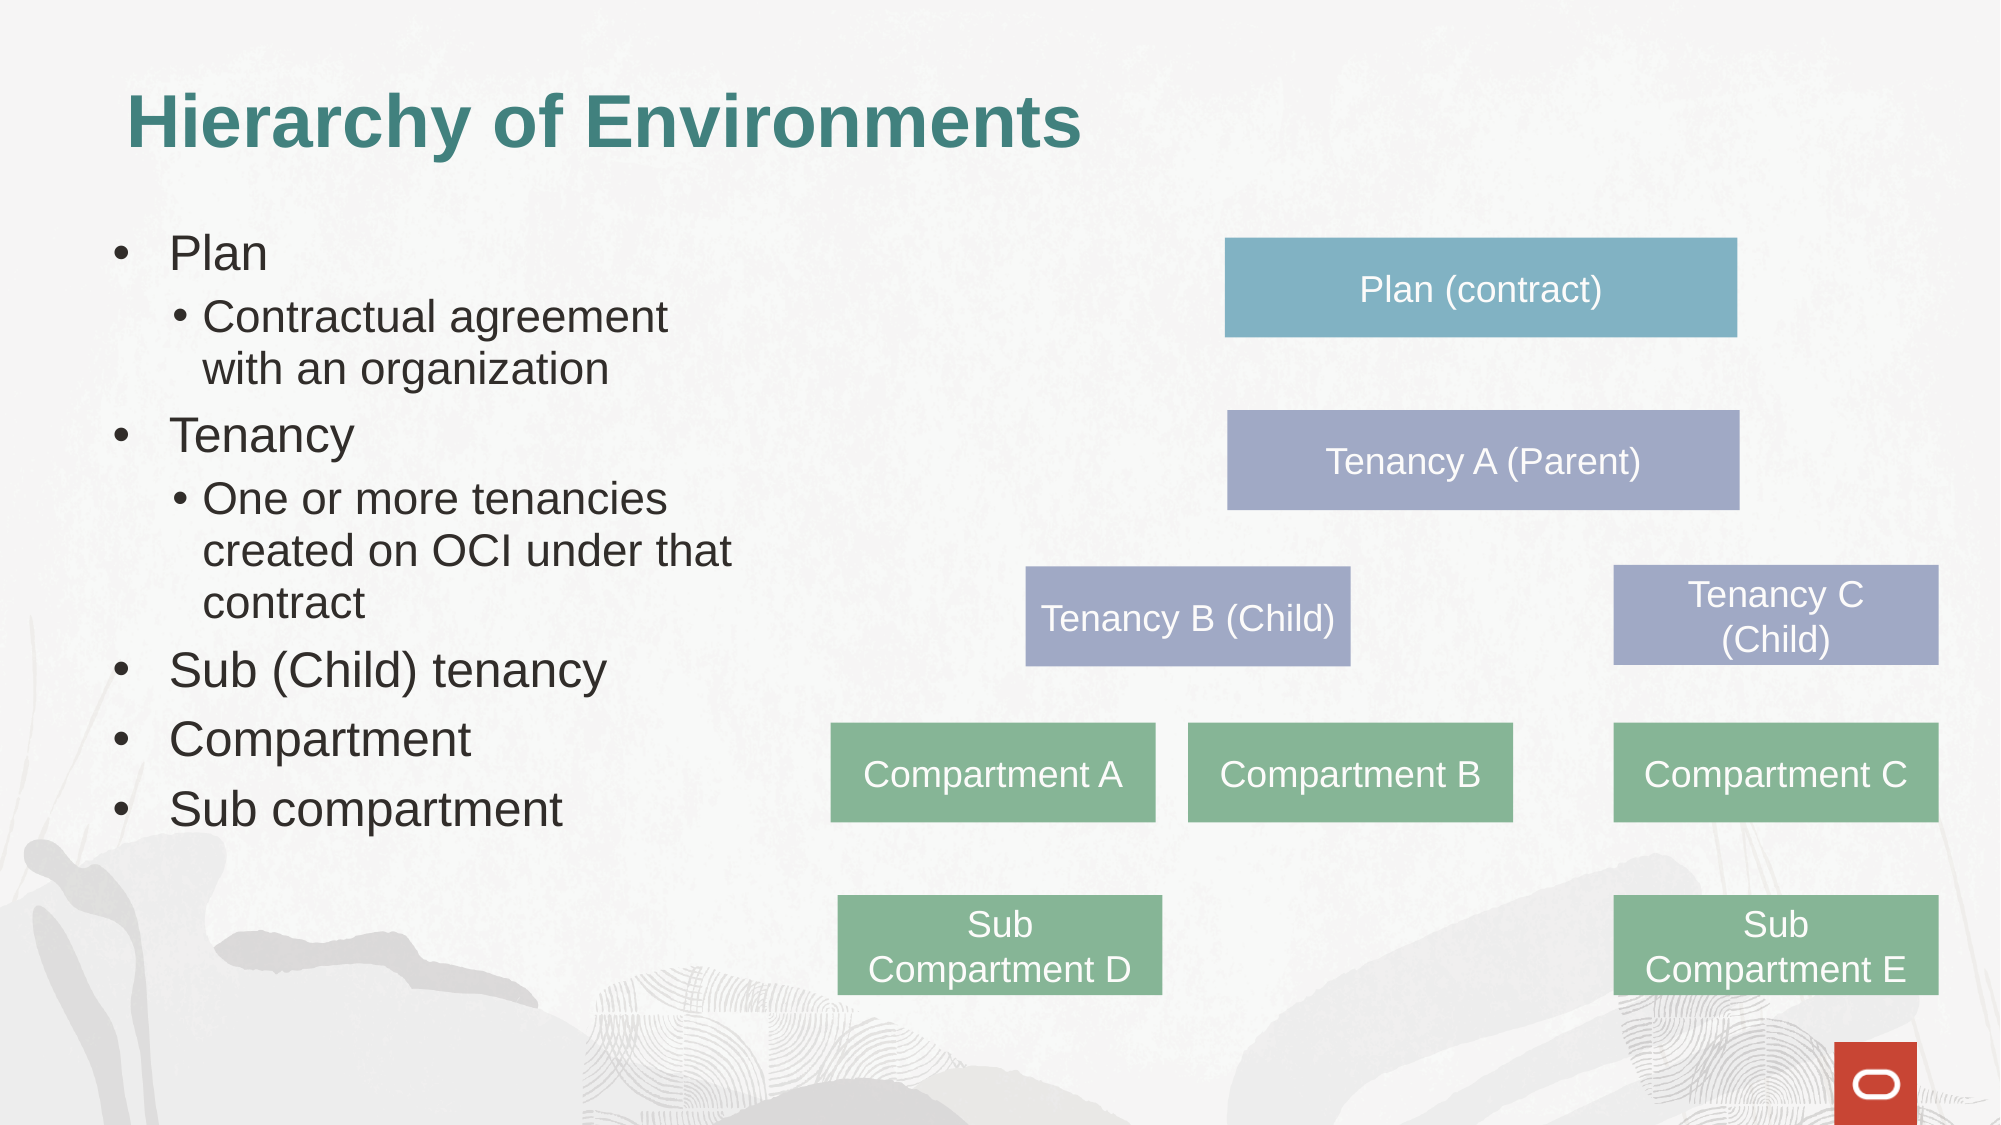

# Hierarchy of Environments
Plan
Contractual agreement with an organization
Tenancy
One or more tenancies created on OCI under that contract
Sub (Child) tenancy
Compartment
Sub compartment
Plan (contract)
Tenancy A (Parent)
Tenancy C (Child)
Tenancy B (Child)
Compartment A
Compartment B
Compartment C
Sub Compartment D
Sub Compartment E